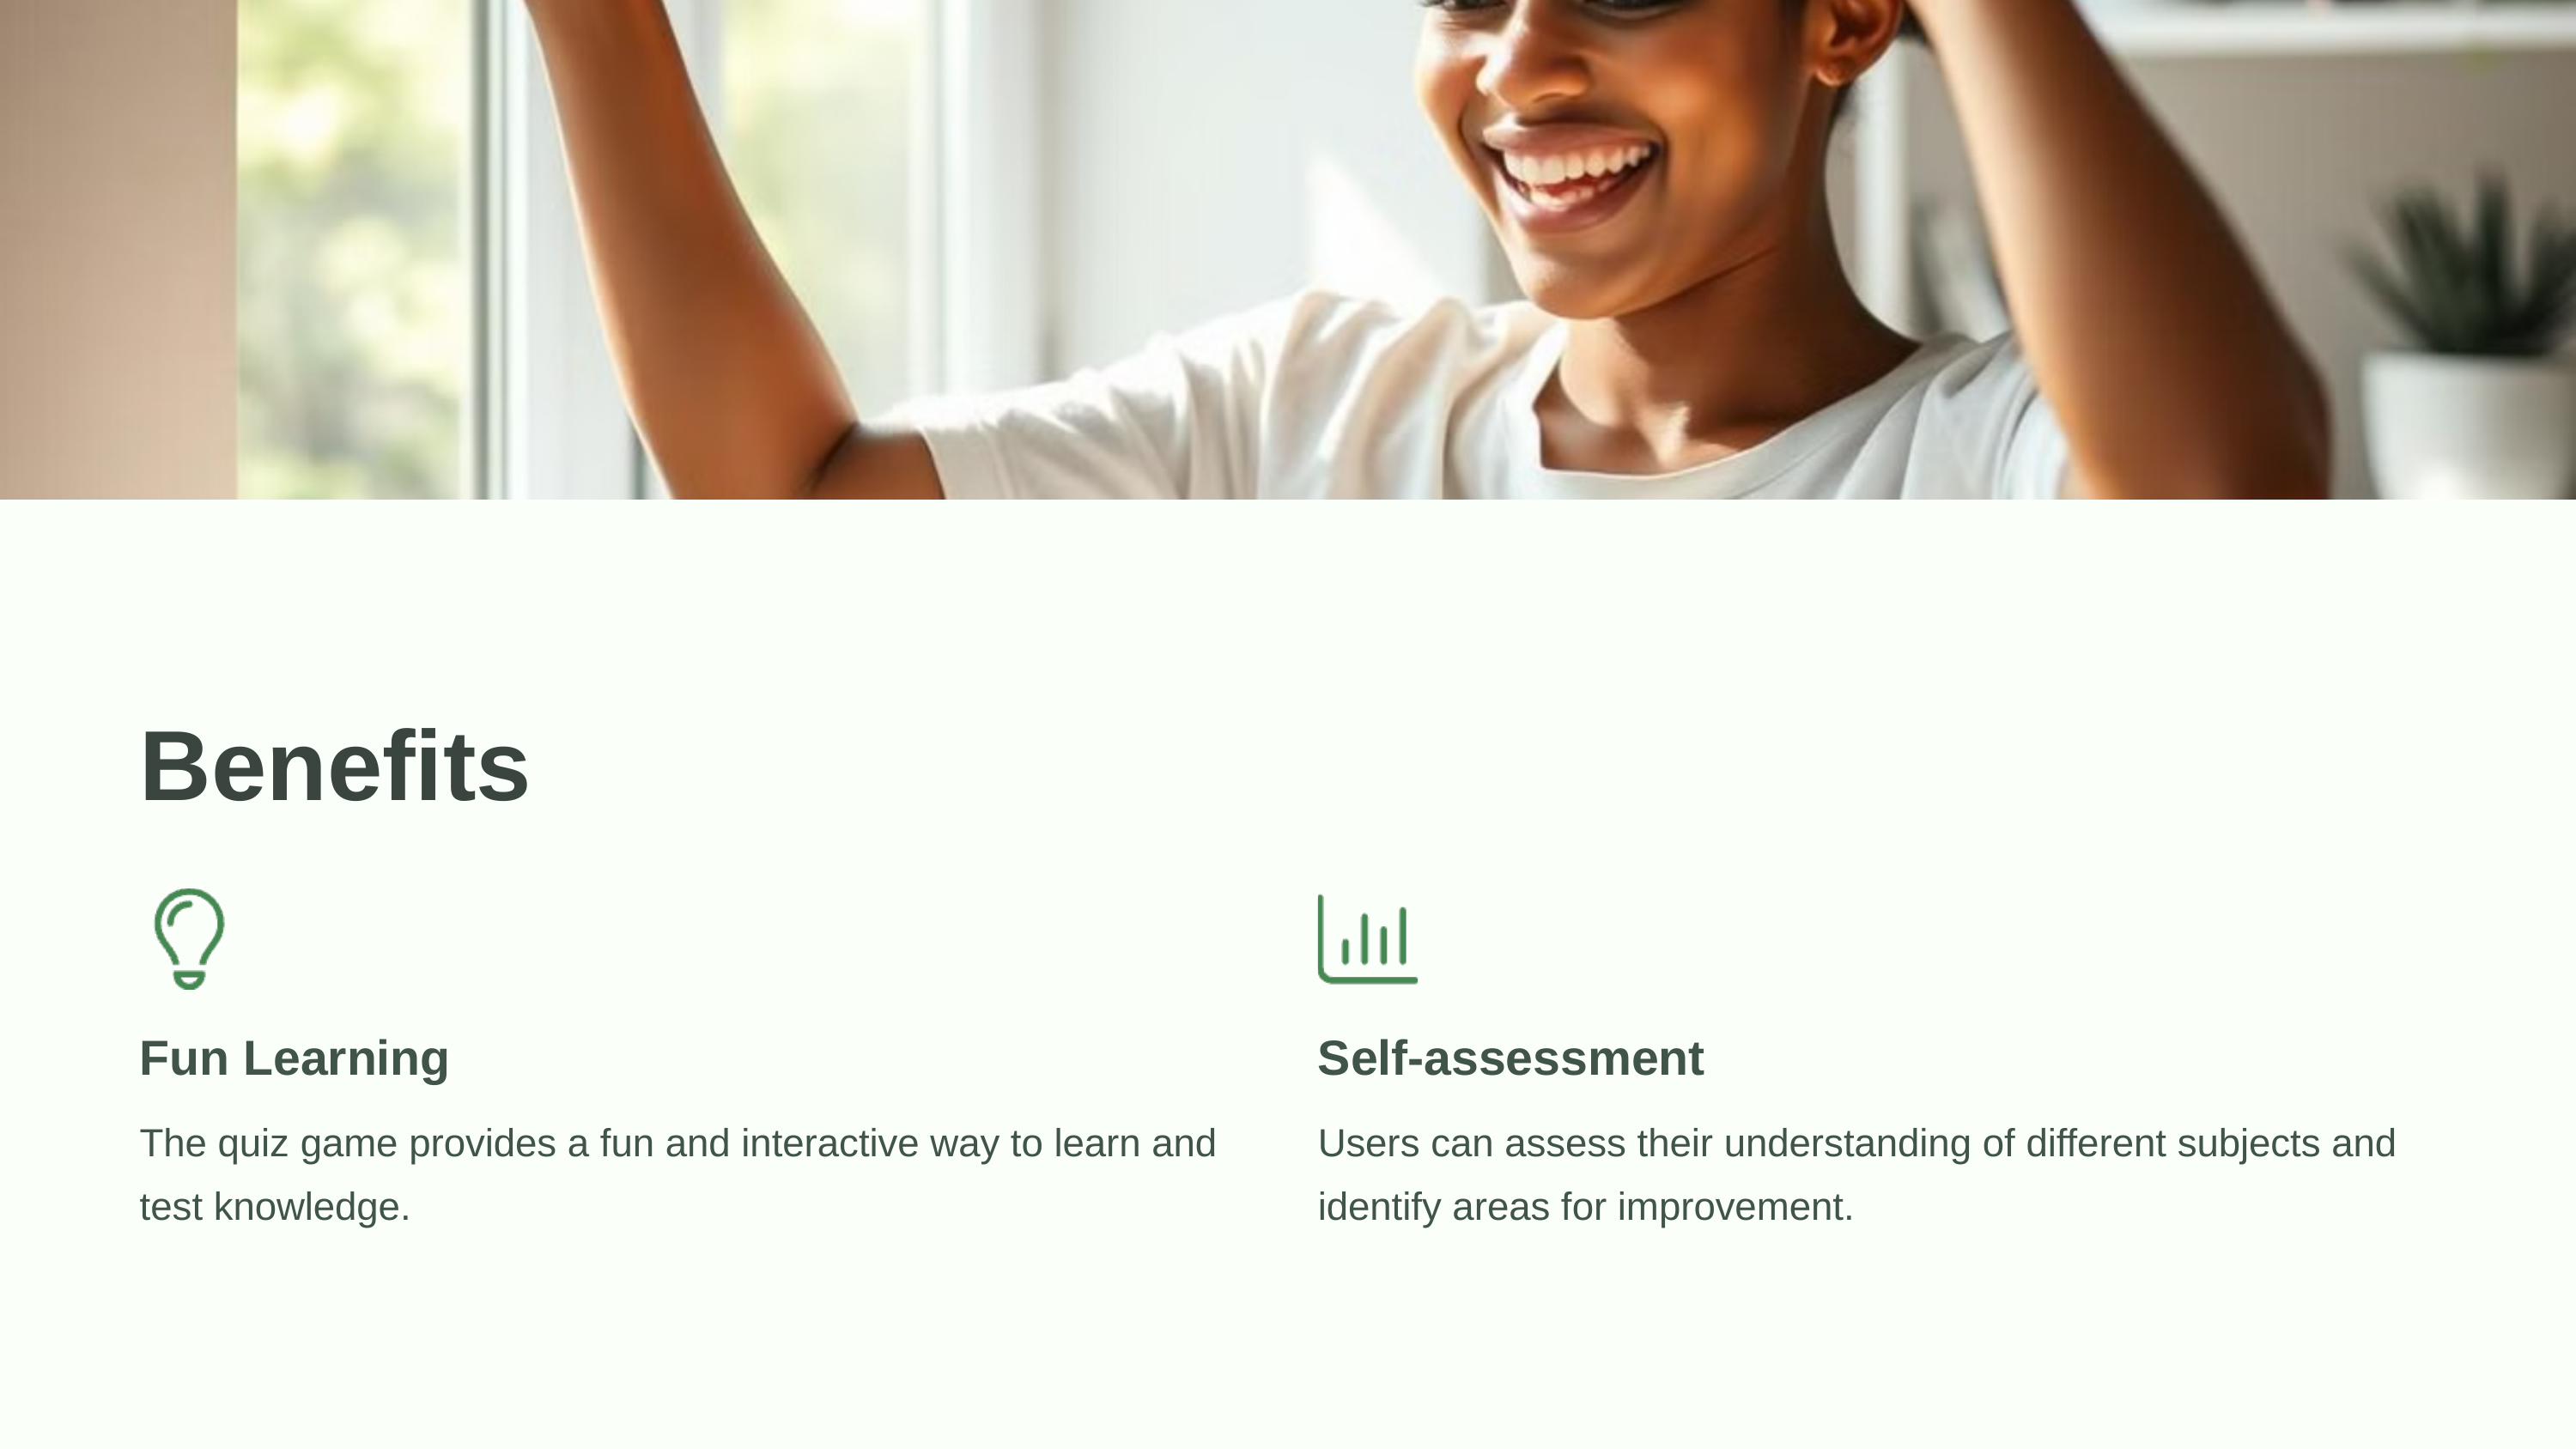

Benefits

Fun Learning
Self-assessment
The quiz game provides a fun and interactive way to learn and test knowledge.
Users can assess their understanding of different subjects and identify areas for improvement.